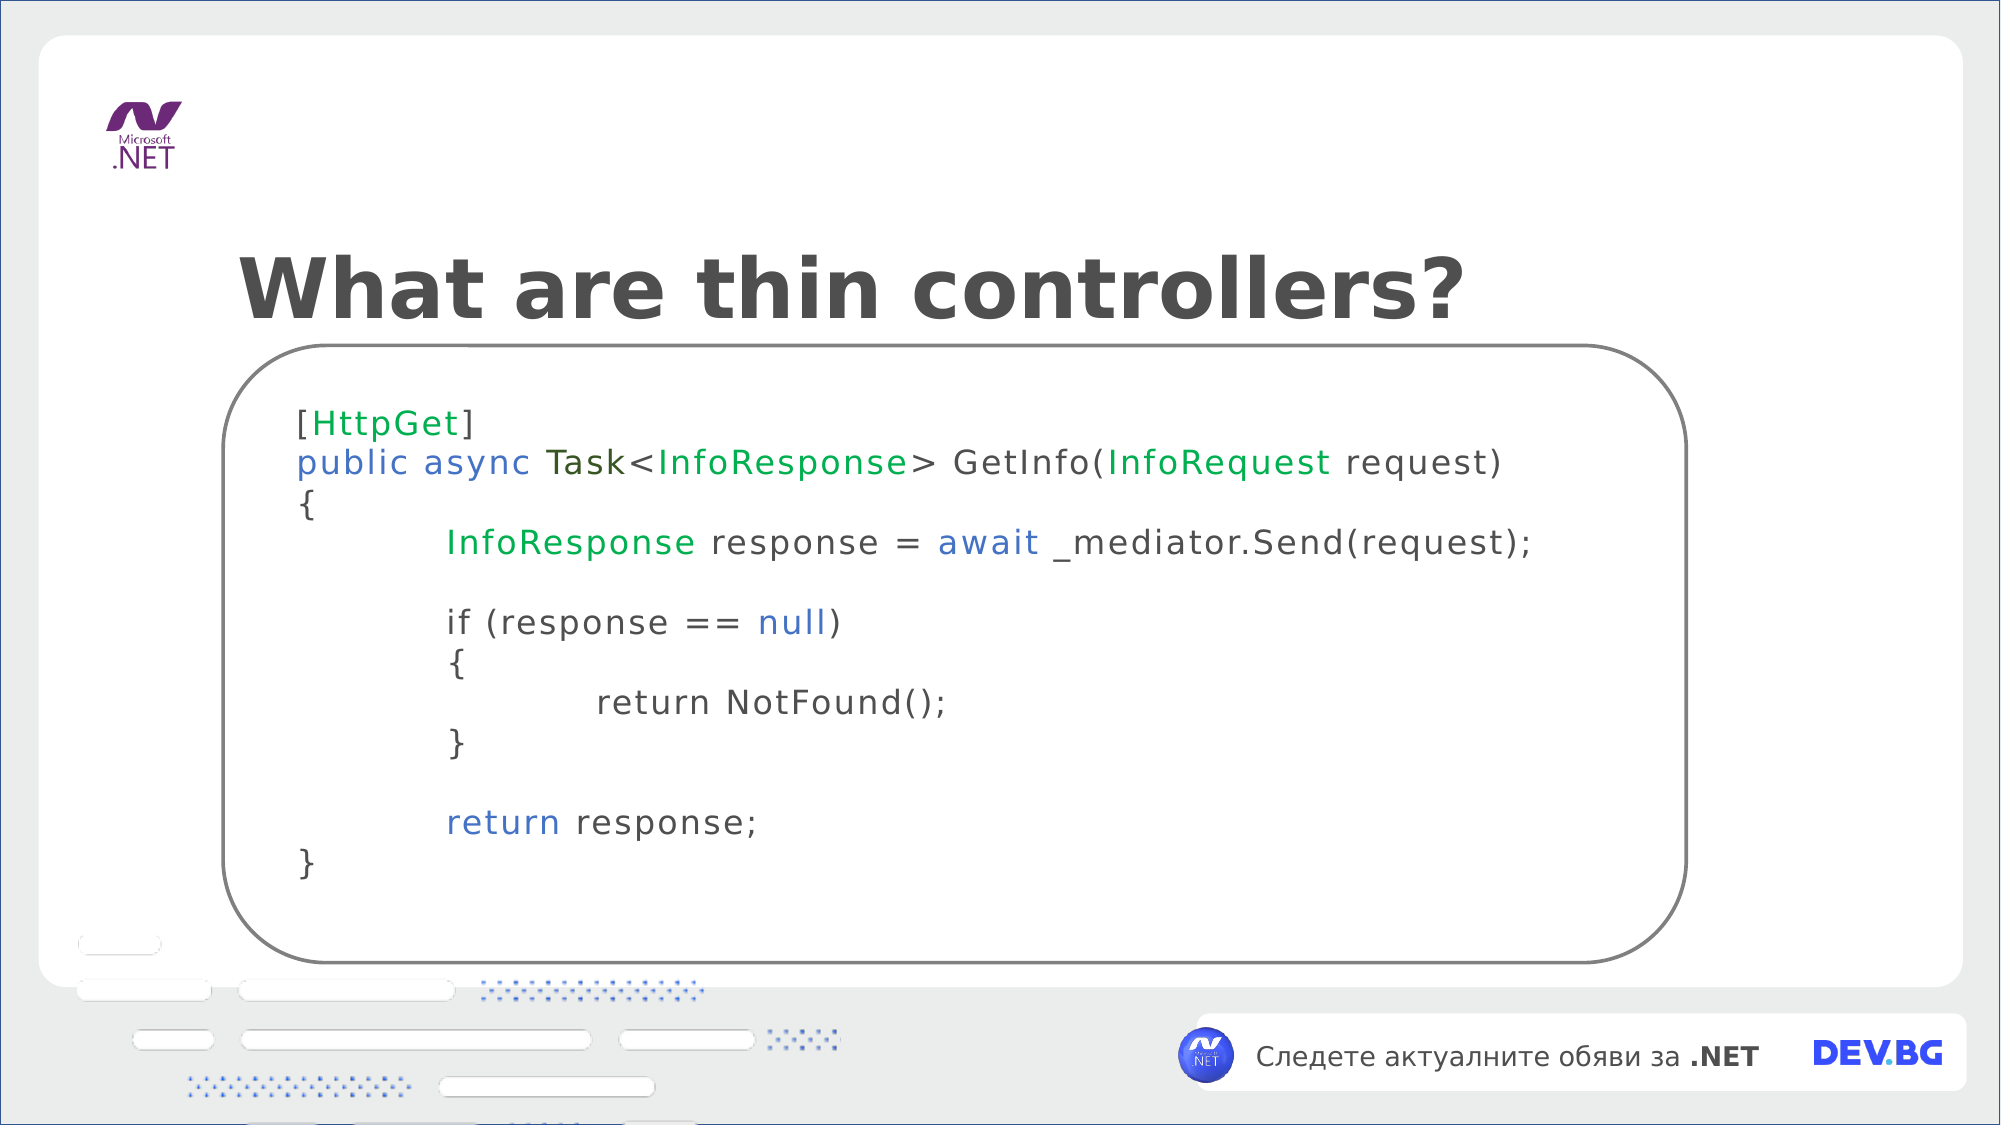

What are thin controllers?

[HttpGet]
public async Task<InfoResponse> GetInfo(InfoRequest request)
{
	InfoResponse response = await _mediator.Send(request);

	if (response == null)
	{
		return NotFound();
	}

	return response;
}